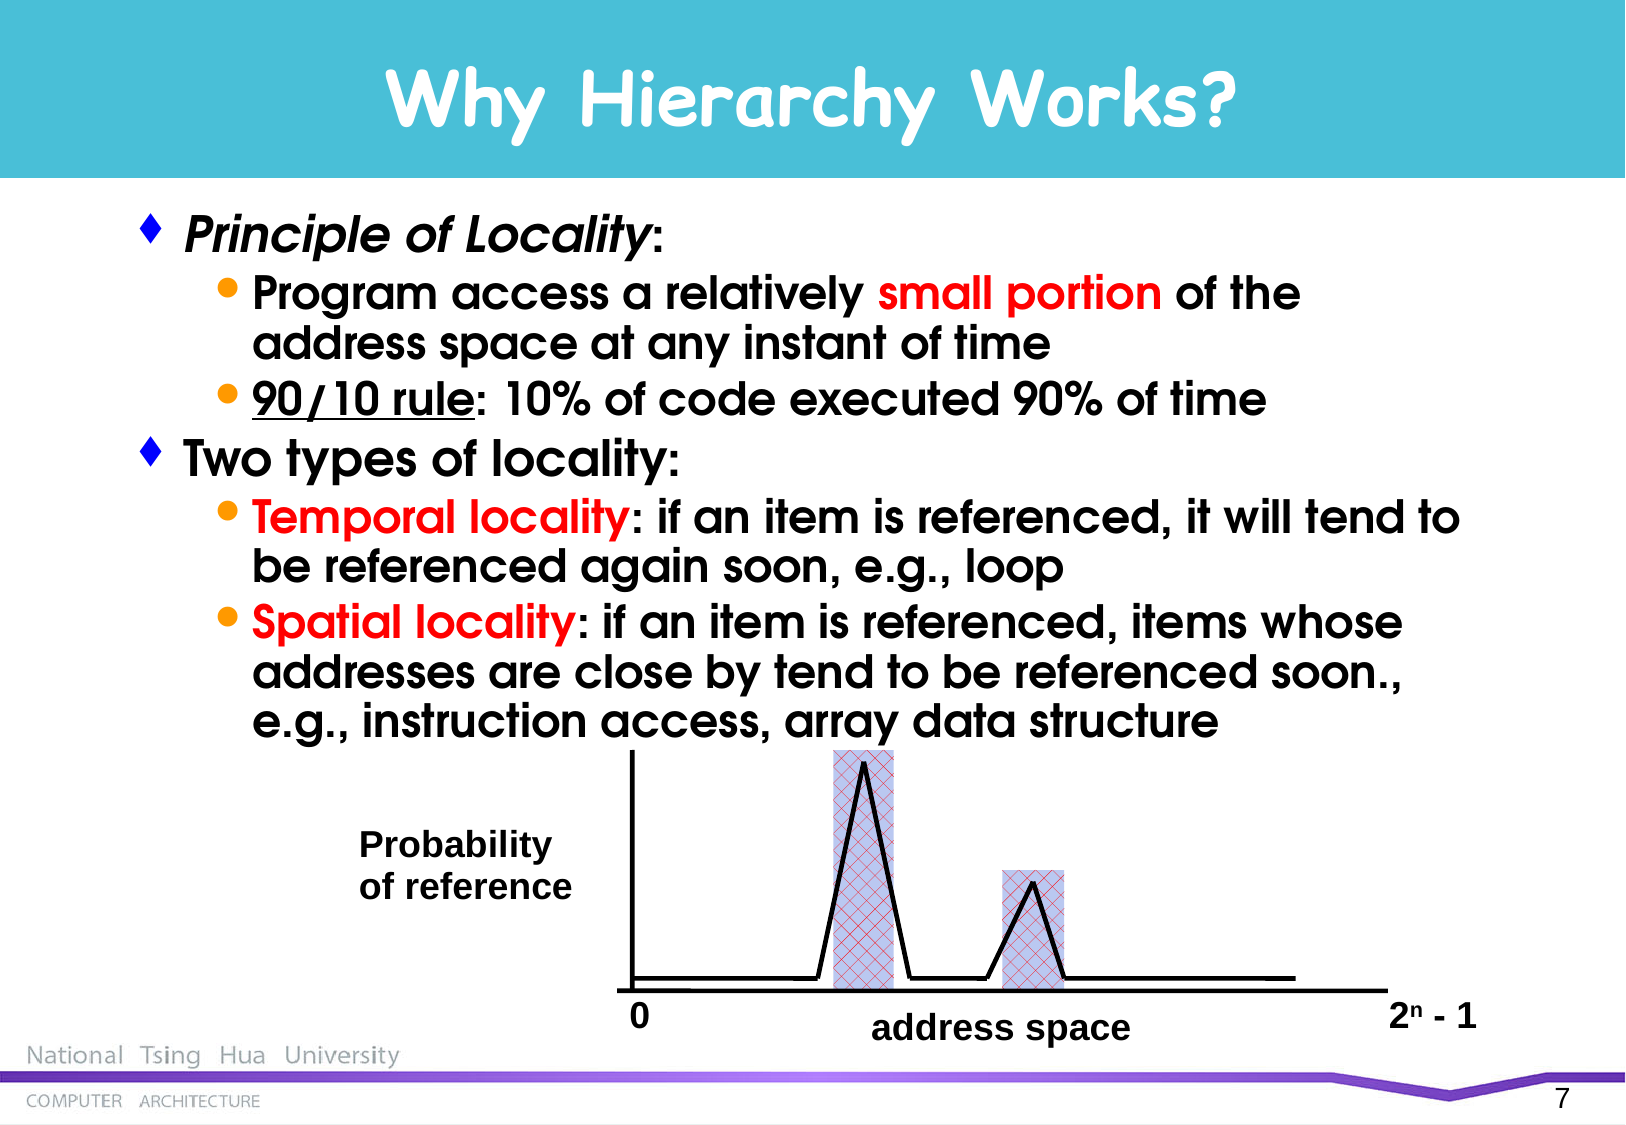

# Why Hierarchy Works?
Principle of Locality:
Program access a relatively small portion of the address space at any instant of time
90/10 rule: 10% of code executed 90% of time
Two types of locality:
Temporal locality: if an item is referenced, it will tend to be referenced again soon, e.g., loop
Spatial locality: if an item is referenced, items whose addresses are close by tend to be referenced soon., e.g., instruction access, array data structure

Probability
of reference

0
2n - 1
address space
7